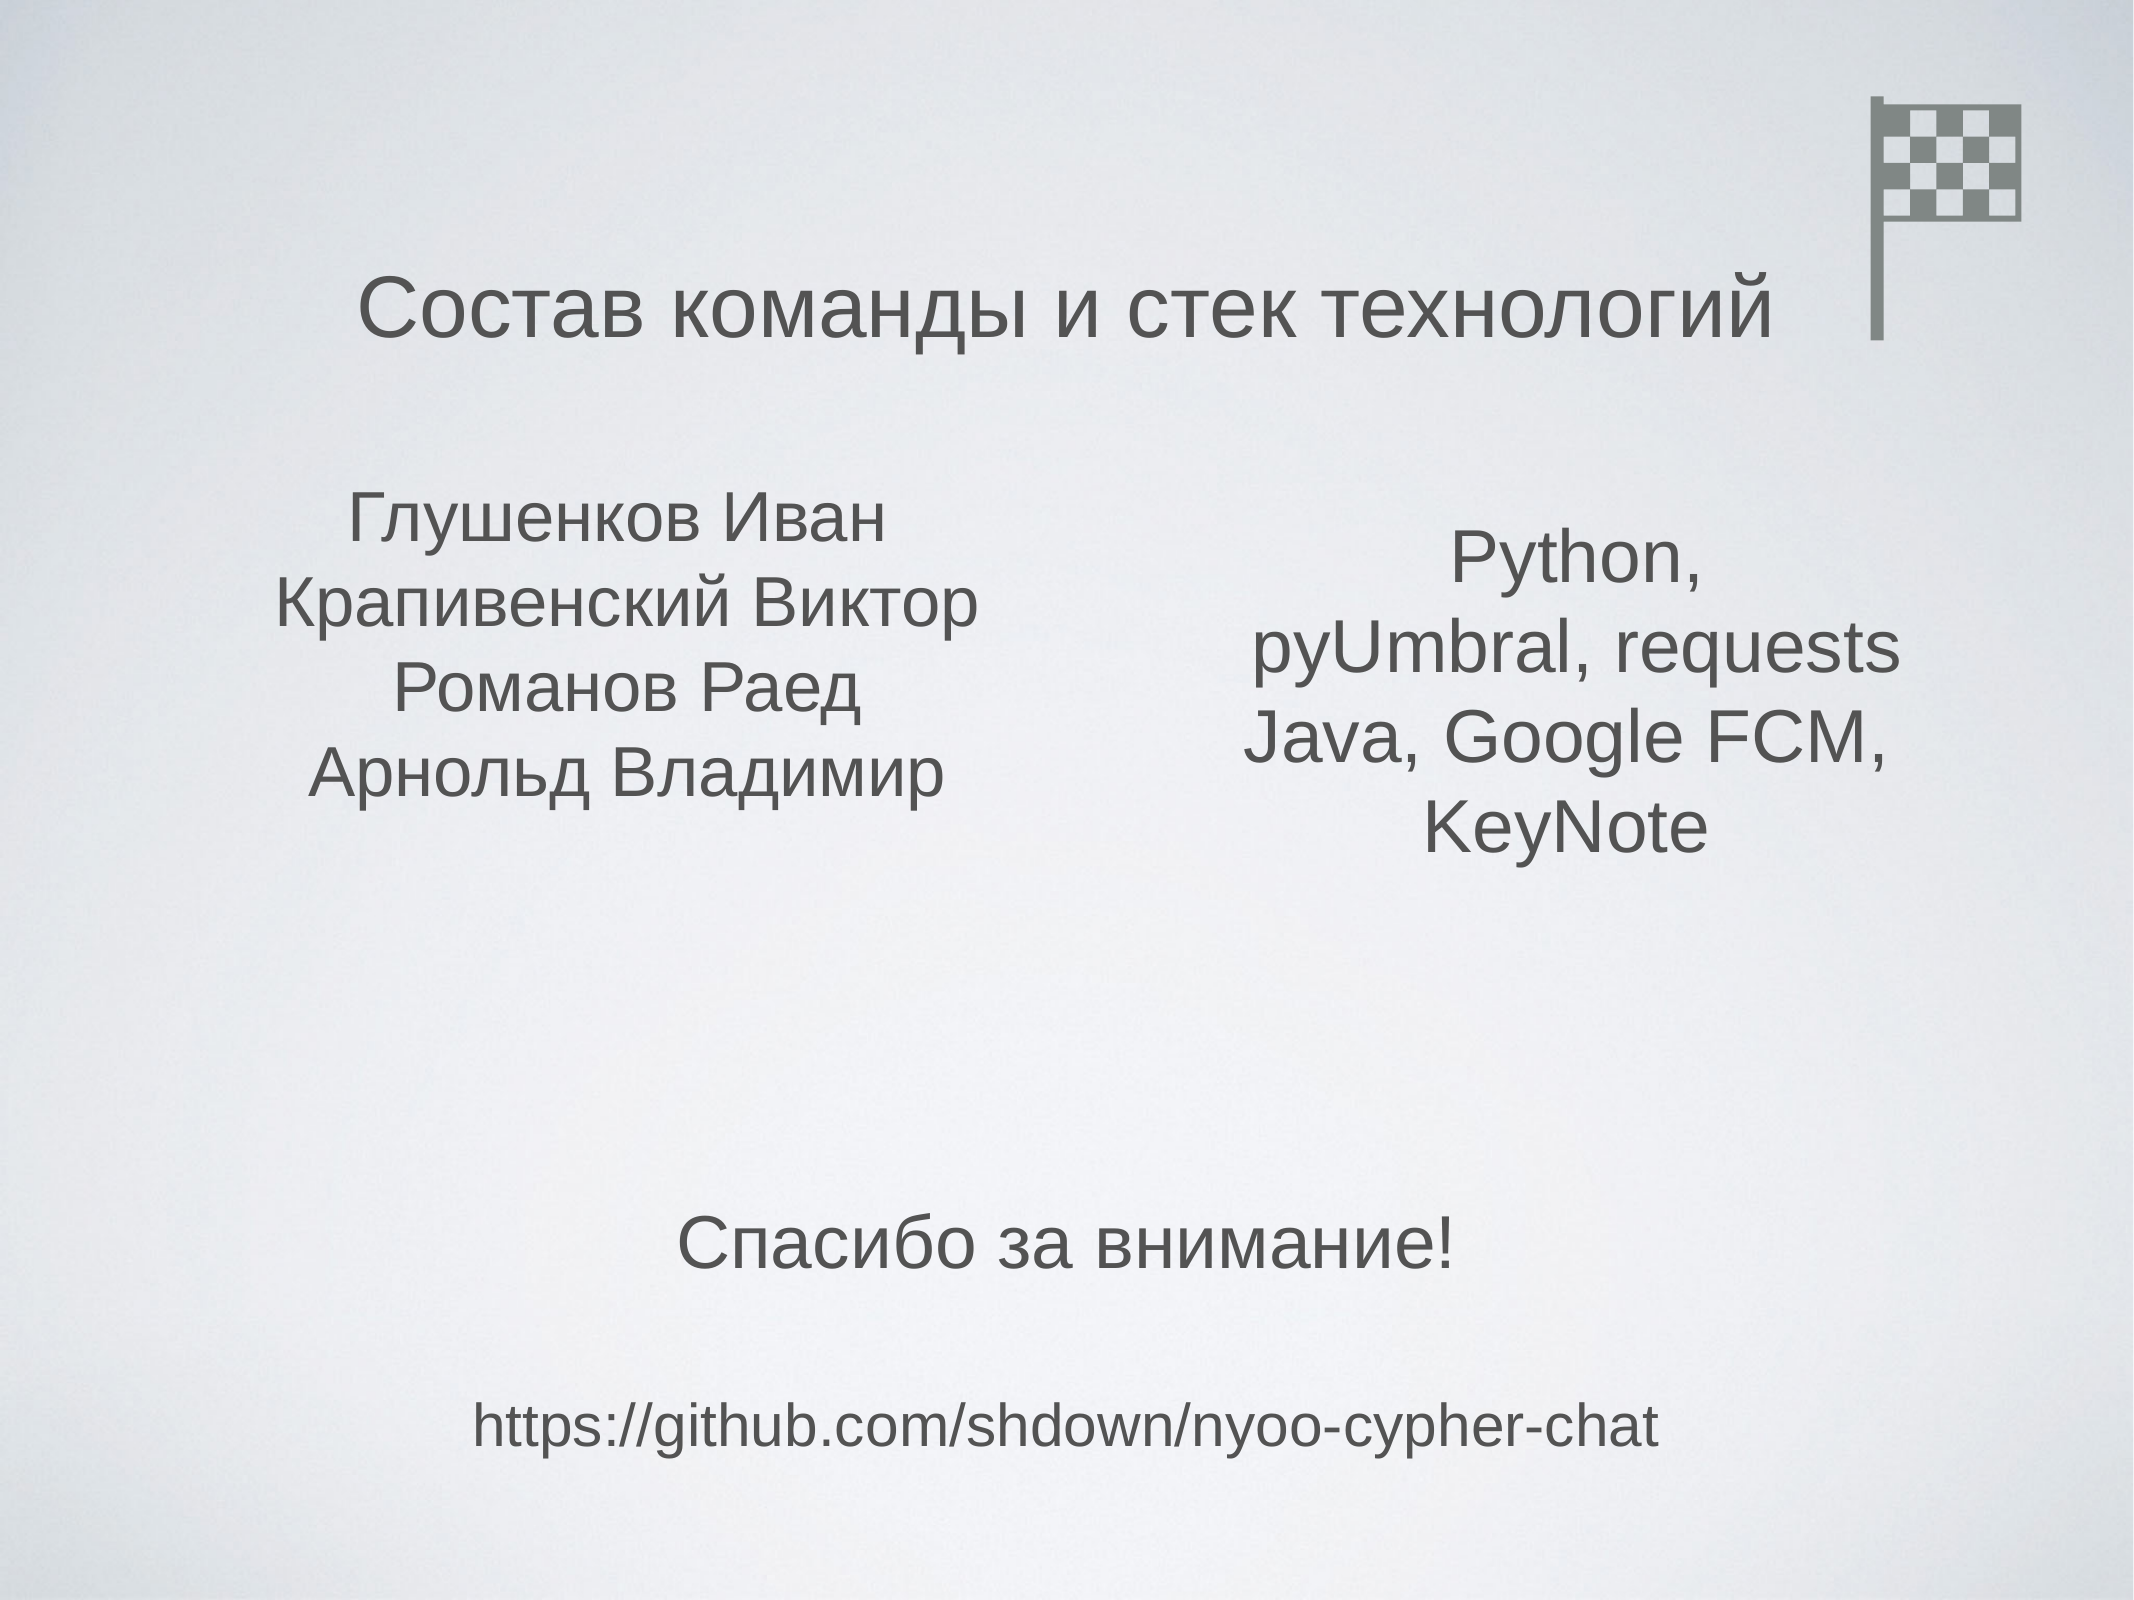

Состав команды и стек технологий
 Python,
 pyUmbral, requests
Java, Google FCM,
KeyNote
Глушенков Иван
 Крапивенский Виктор
 Романов Раед
 Арнольд Владимир
Спасибо за внимание!
https://github.com/shdown/nyoo-cypher-chat